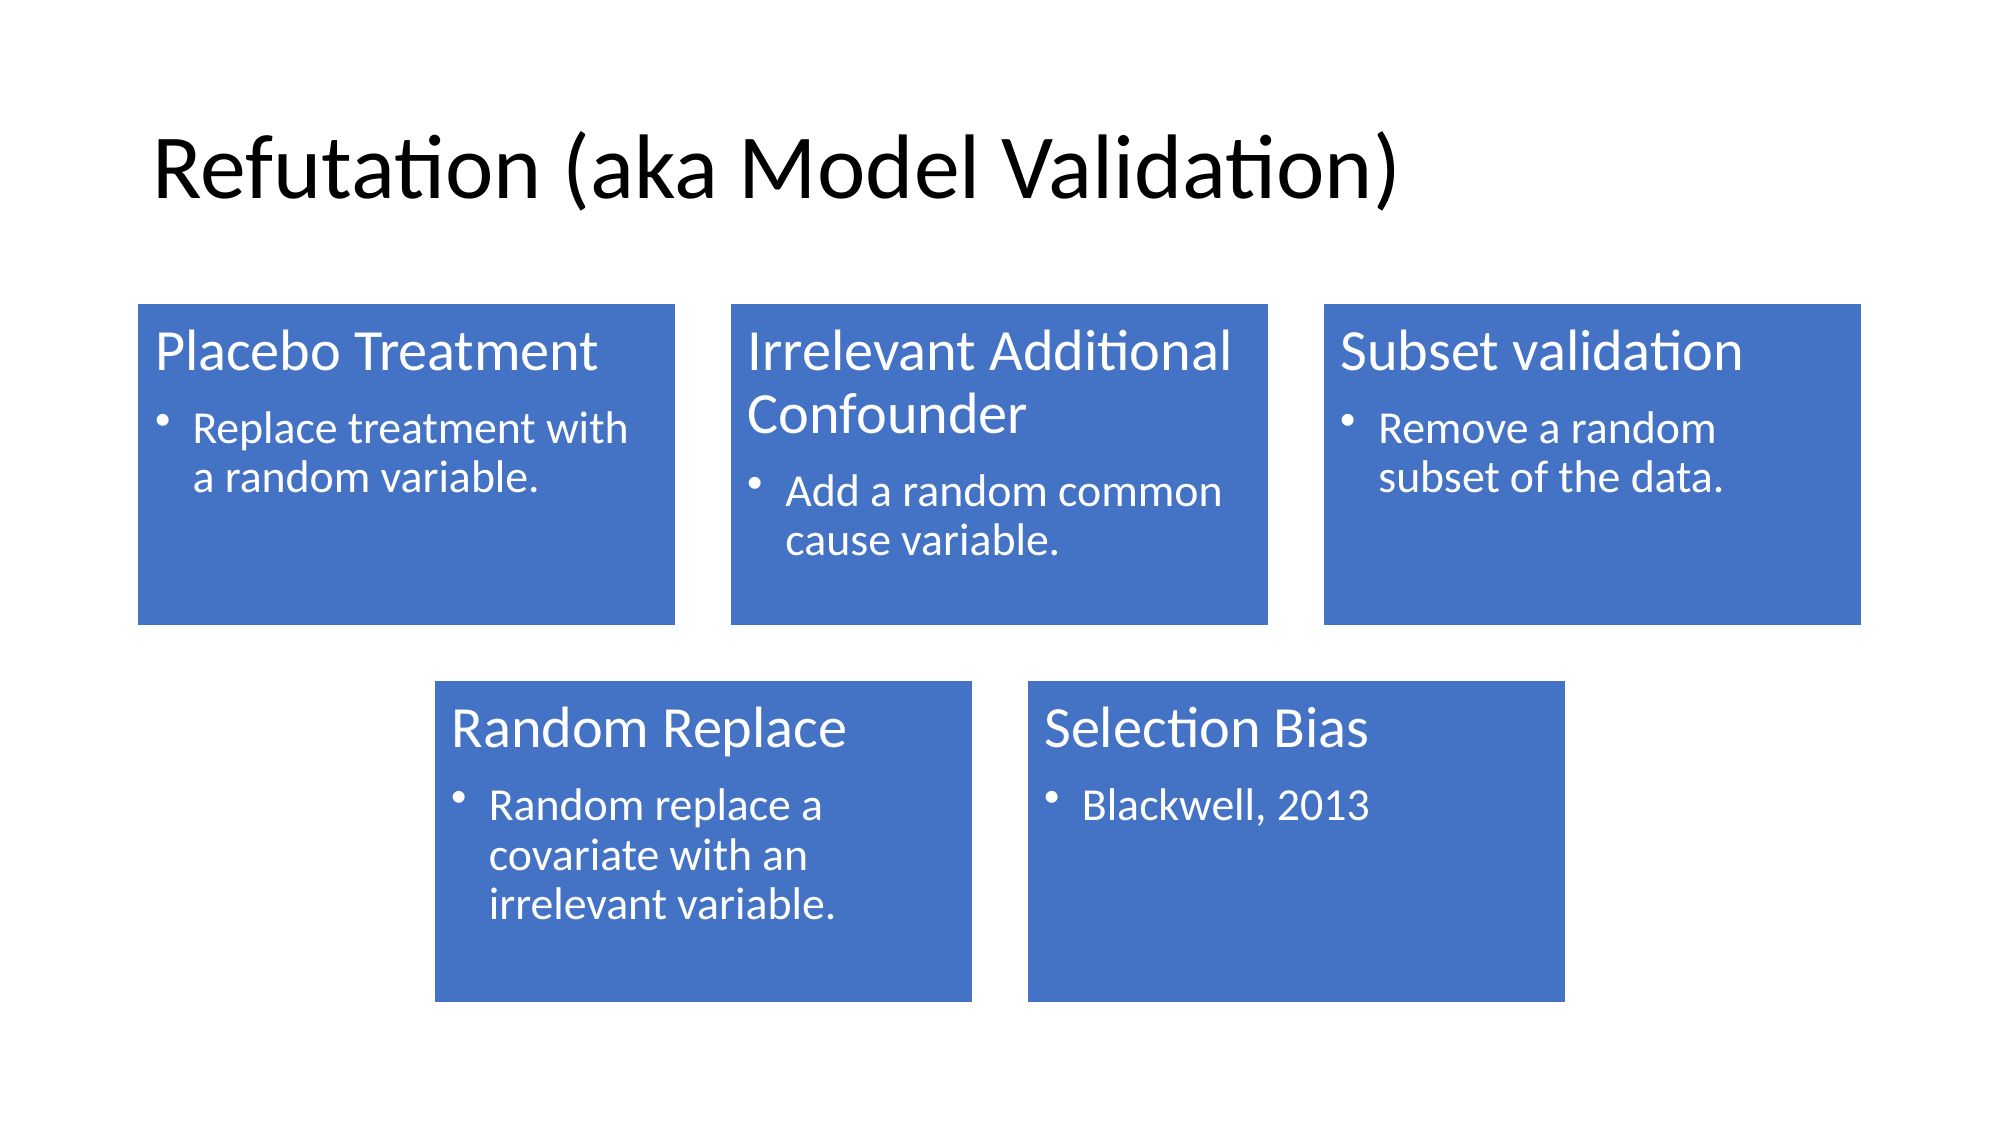

# Refutation (aka Model Validation)
Placebo Treatment
Replace treatment with a random variable.
Irrelevant Additional Confounder
Add a random common cause variable.
Subset validation
Remove a random subset of the data.
Random Replace
Random replace a covariate with an irrelevant variable.
Selection Bias
Blackwell, 2013